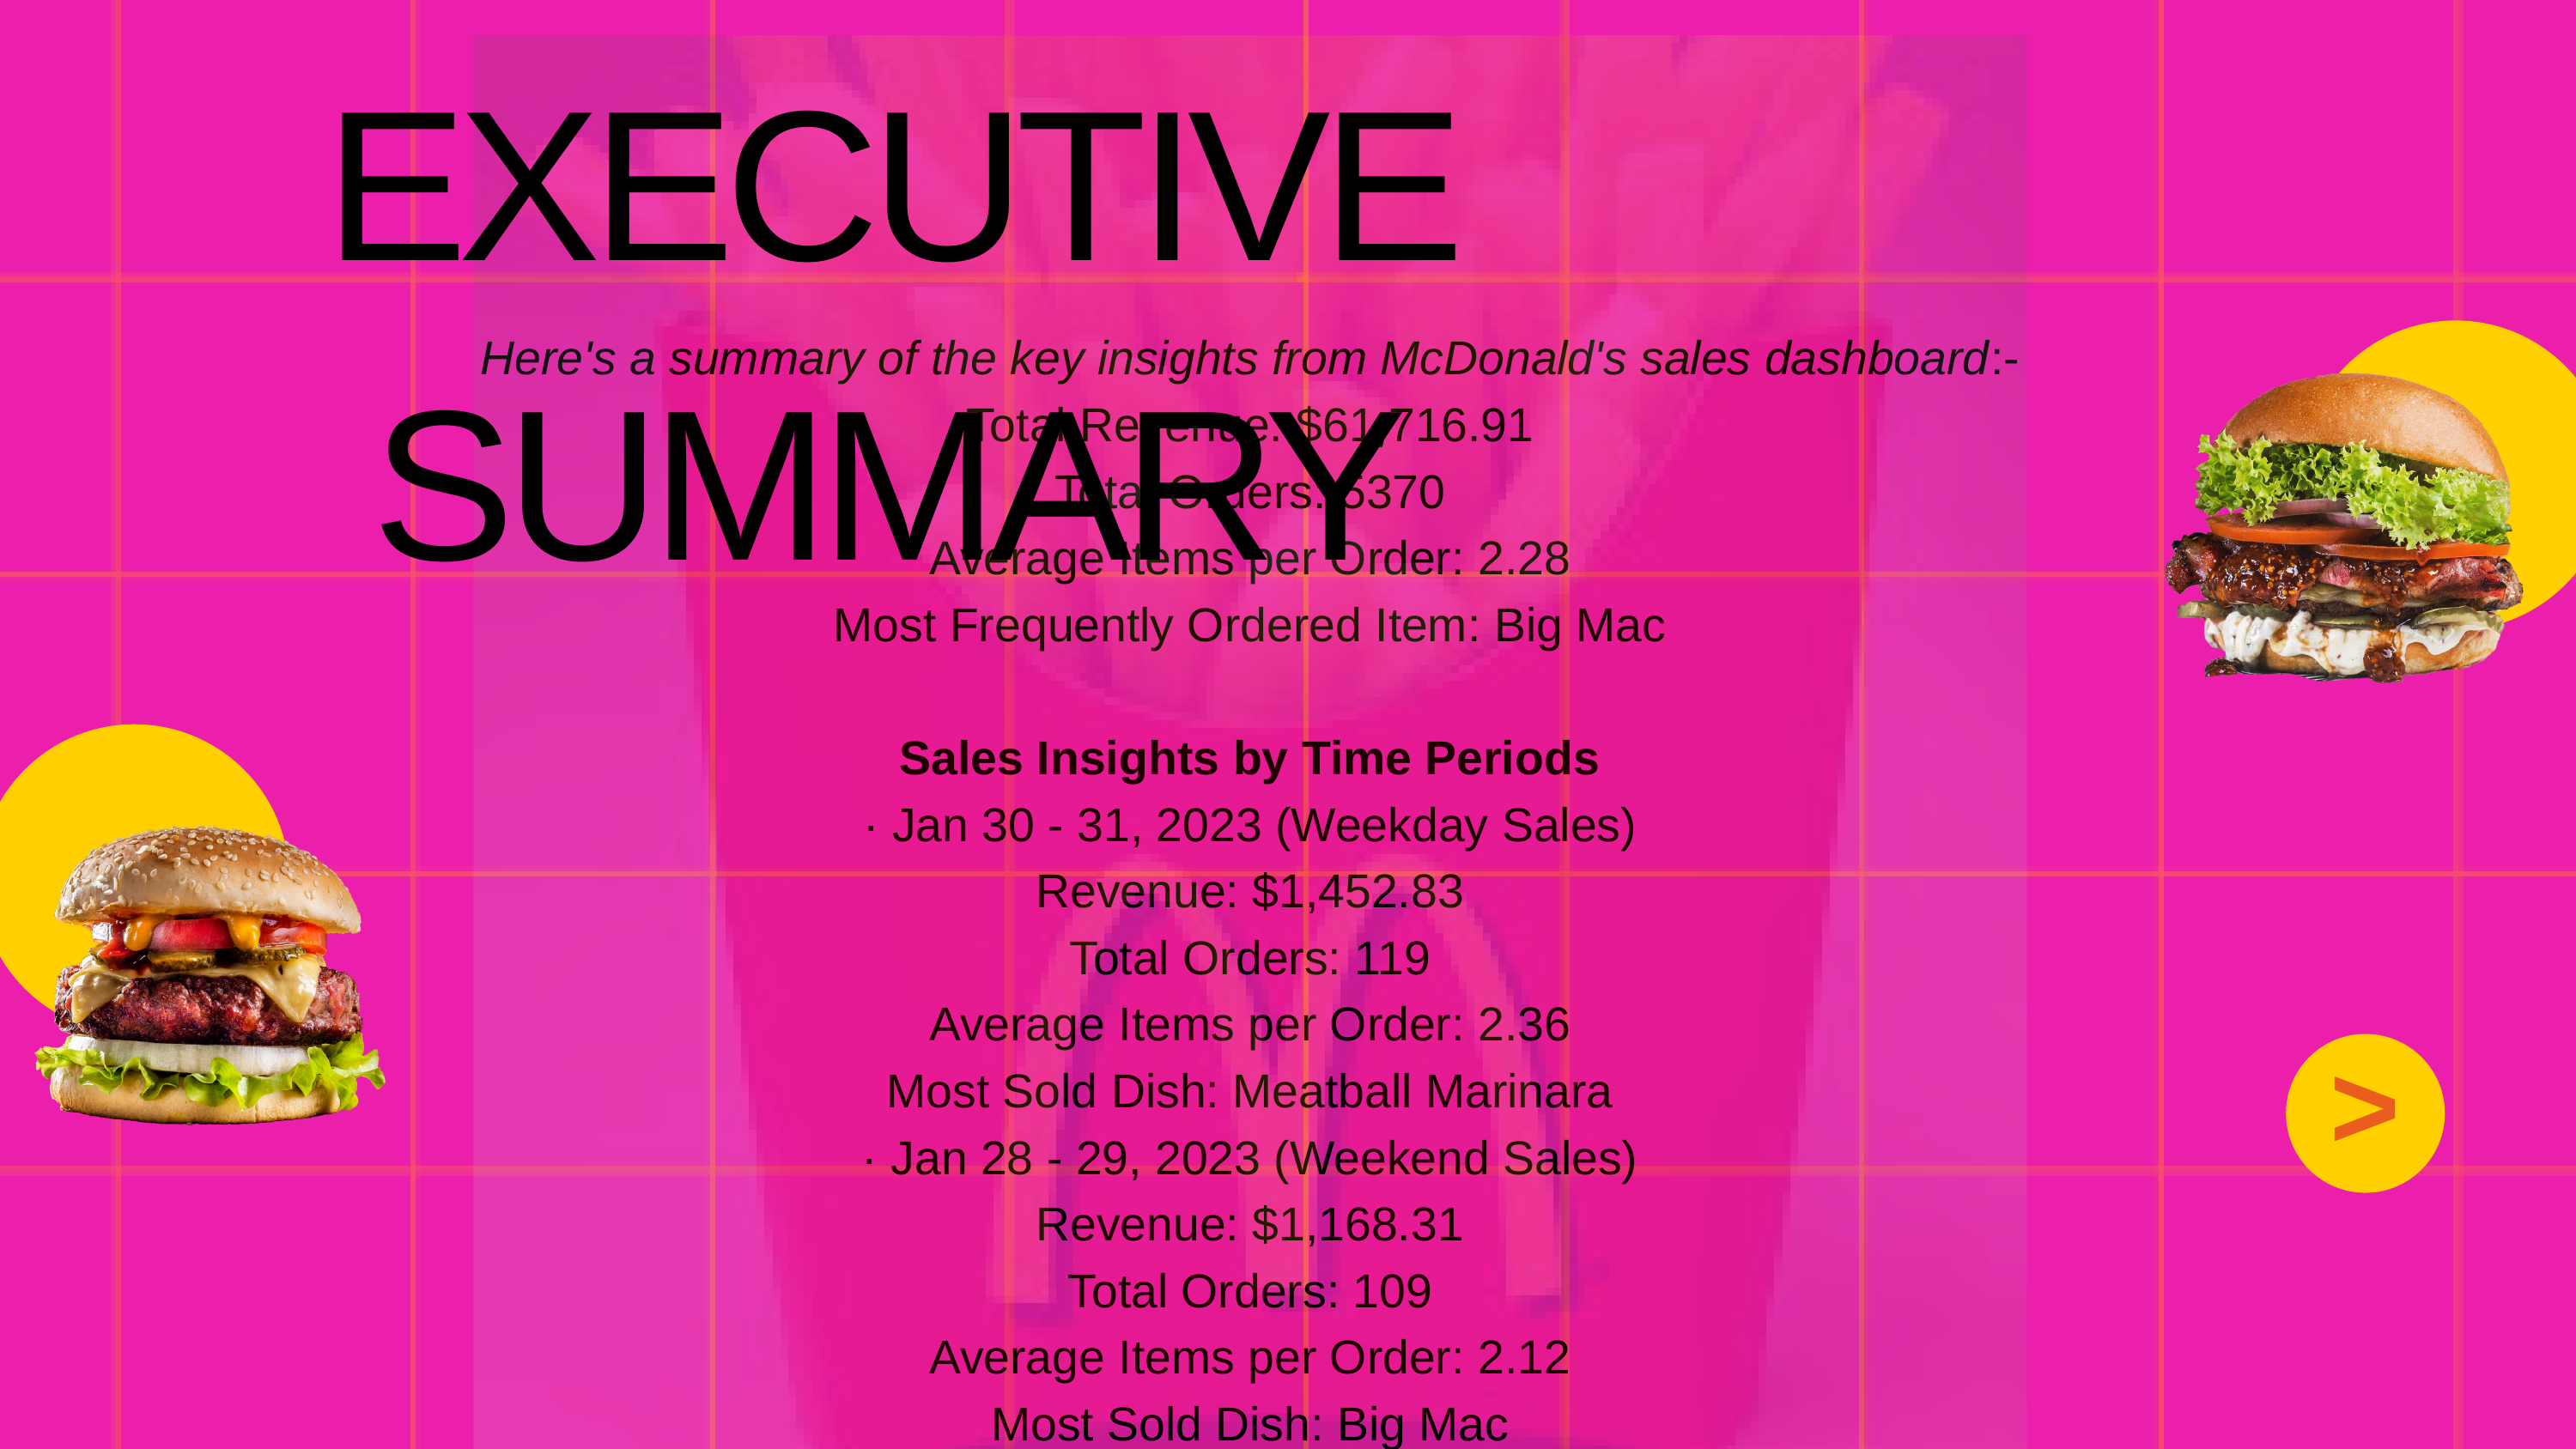

EXECUTIVE SUMMARY

Here's a summary of the key insights from McDonald's sales dashboard:-
Total Revenue: $61,716.91
Total Orders: 5370
Average Items per Order: 2.28
Most Frequently Ordered Item: Big Mac

Sales Insights by Time Periods
· Jan 30 - 31, 2023 (Weekday Sales)
Revenue: $1,452.83
Total Orders: 119
Average Items per Order: 2.36
Most Sold Dish: Meatball Marinara
· Jan 28 - 29, 2023 (Weekend Sales)
Revenue: $1,168.31
Total Orders: 109
Average Items per Order: 2.12
Most Sold Dish: Big Mac

>